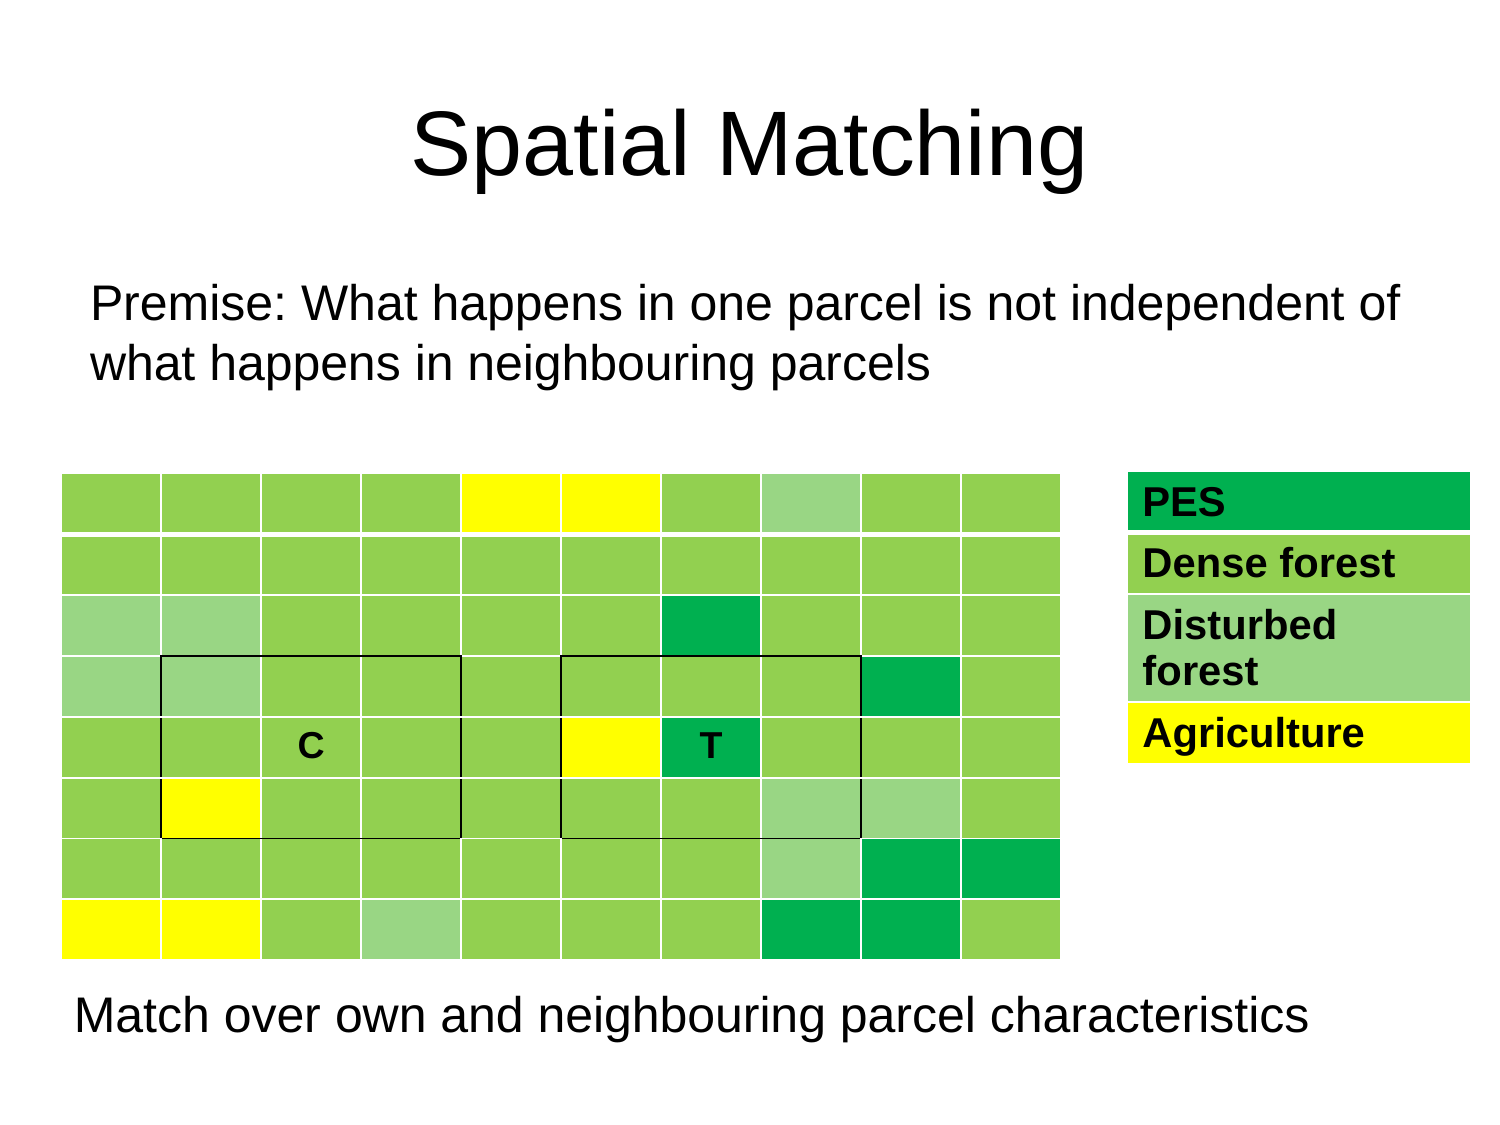

# Spatial Matching
Premise: What happens in one parcel is not independent of what happens in neighbouring parcels
| PES |
| --- |
| Dense forest |
| Disturbed forest |
| Agriculture |
|  |  |  |  |  |  |  |  |  |  |
| --- | --- | --- | --- | --- | --- | --- | --- | --- | --- |
|  |  |  |  |  |  |  |  |  |  |
|  |  |  |  |  |  |  |  |  |  |
|  |  |  |  |  |  |  |  |  |  |
|  |  | C |  |  |  | T |  |  |  |
|  |  |  |  |  |  |  |  |  |  |
|  |  |  |  |  |  |  |  |  |  |
|  |  |  |  |  |  |  |  |  |  |
Match over own and neighbouring parcel characteristics